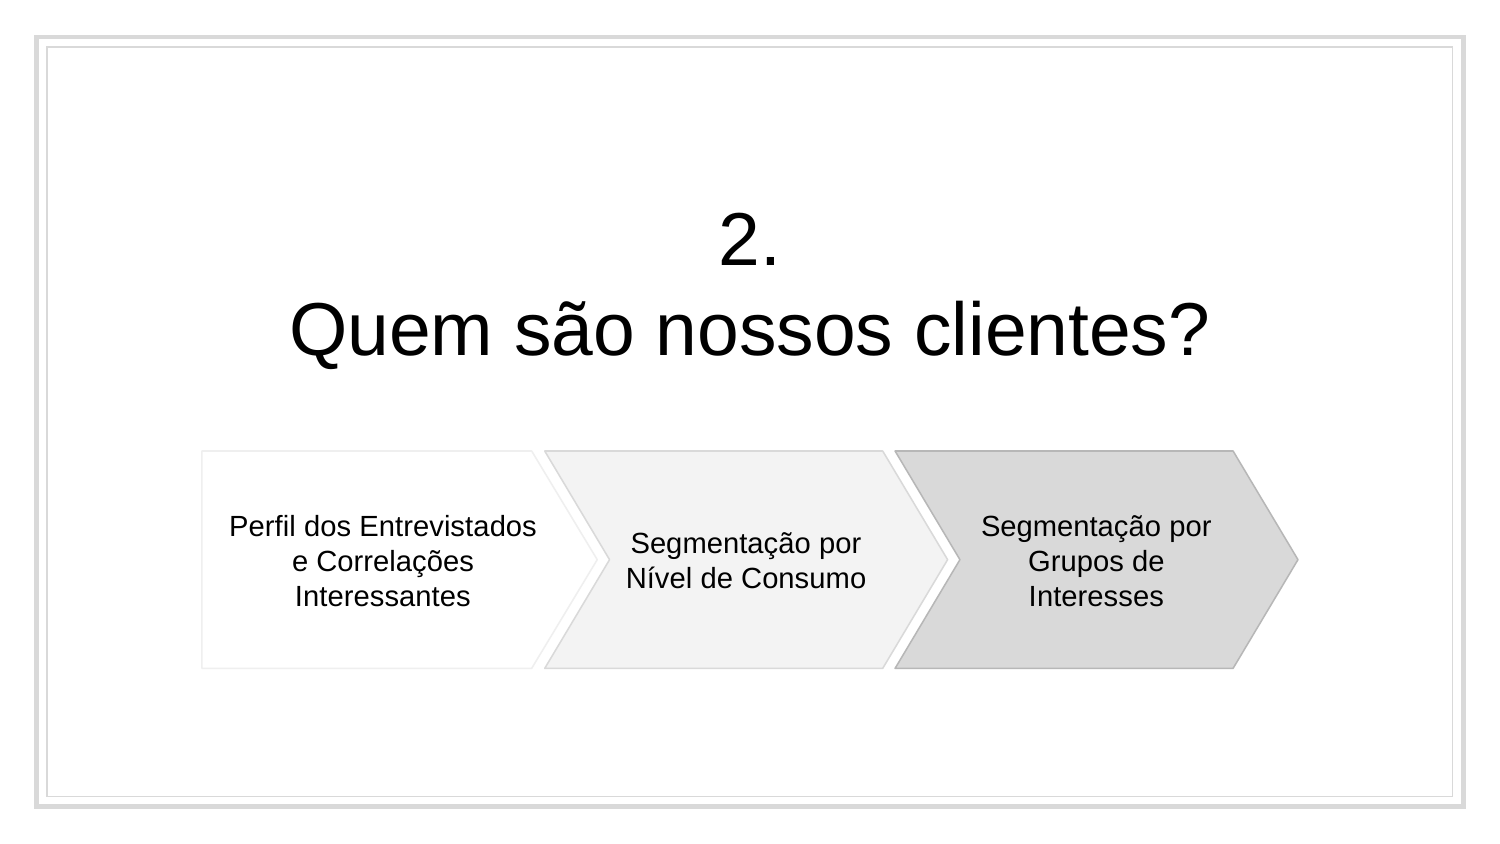

# 2.
Quem são nossos clientes?
Perfil dos Entrevistados e Correlações Interessantes
Segmentação por Nível de Consumo
Segmentação por Grupos de Interesses